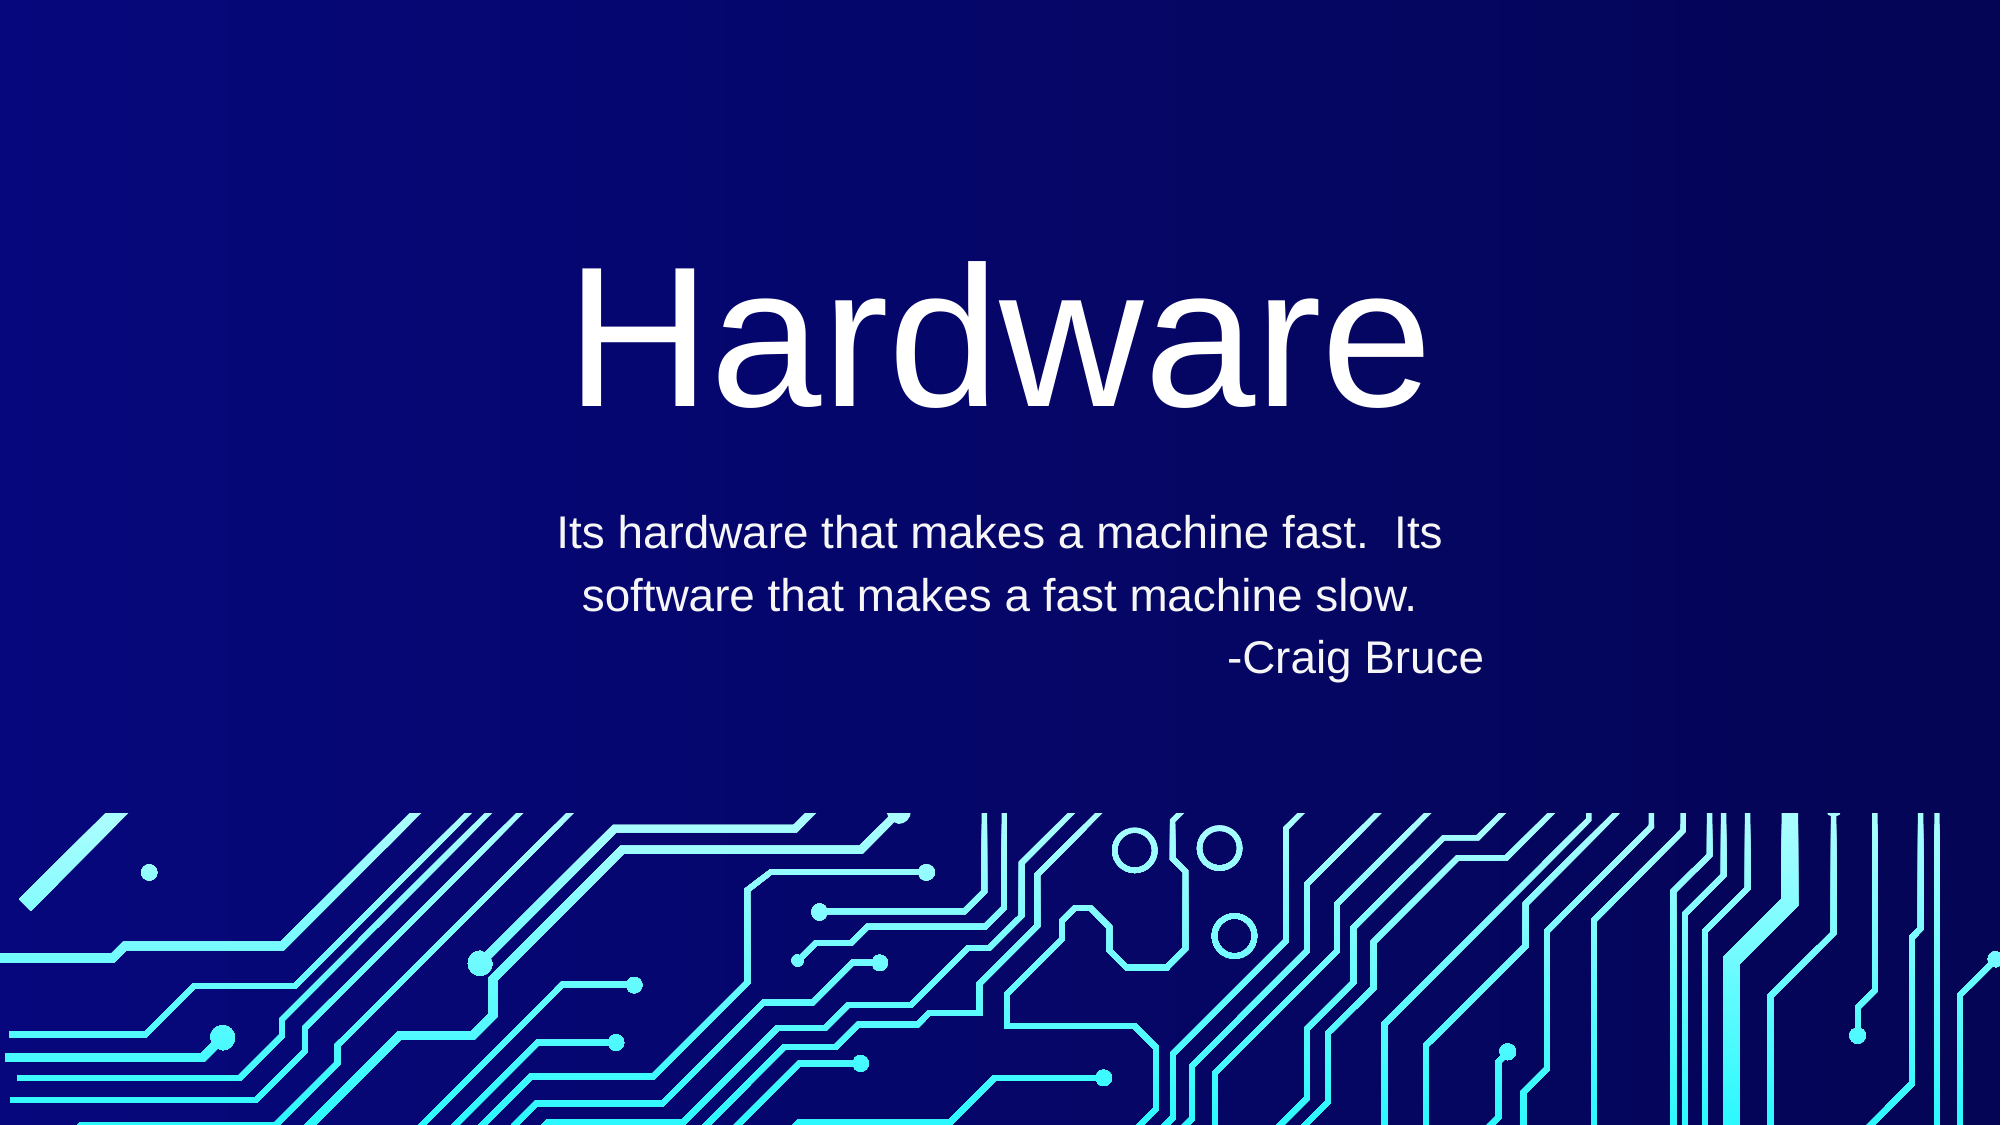

Hardware
Its hardware that makes a machine fast.  Its software that makes a fast machine slow.
-Craig Bruce